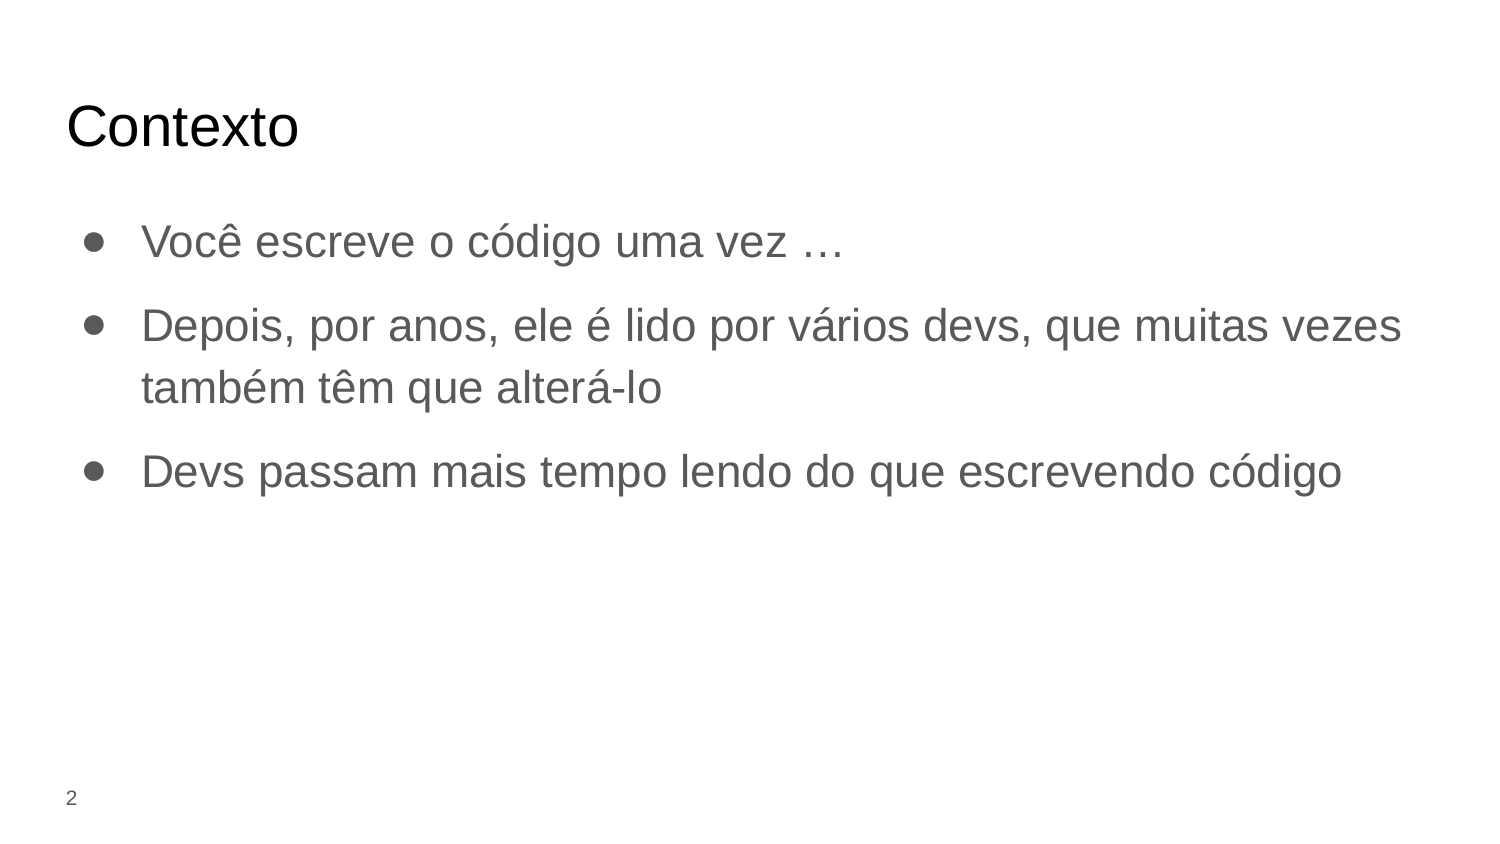

# Contexto
Você escreve o código uma vez …
Depois, por anos, ele é lido por vários devs, que muitas vezes também têm que alterá-lo
Devs passam mais tempo lendo do que escrevendo código
2